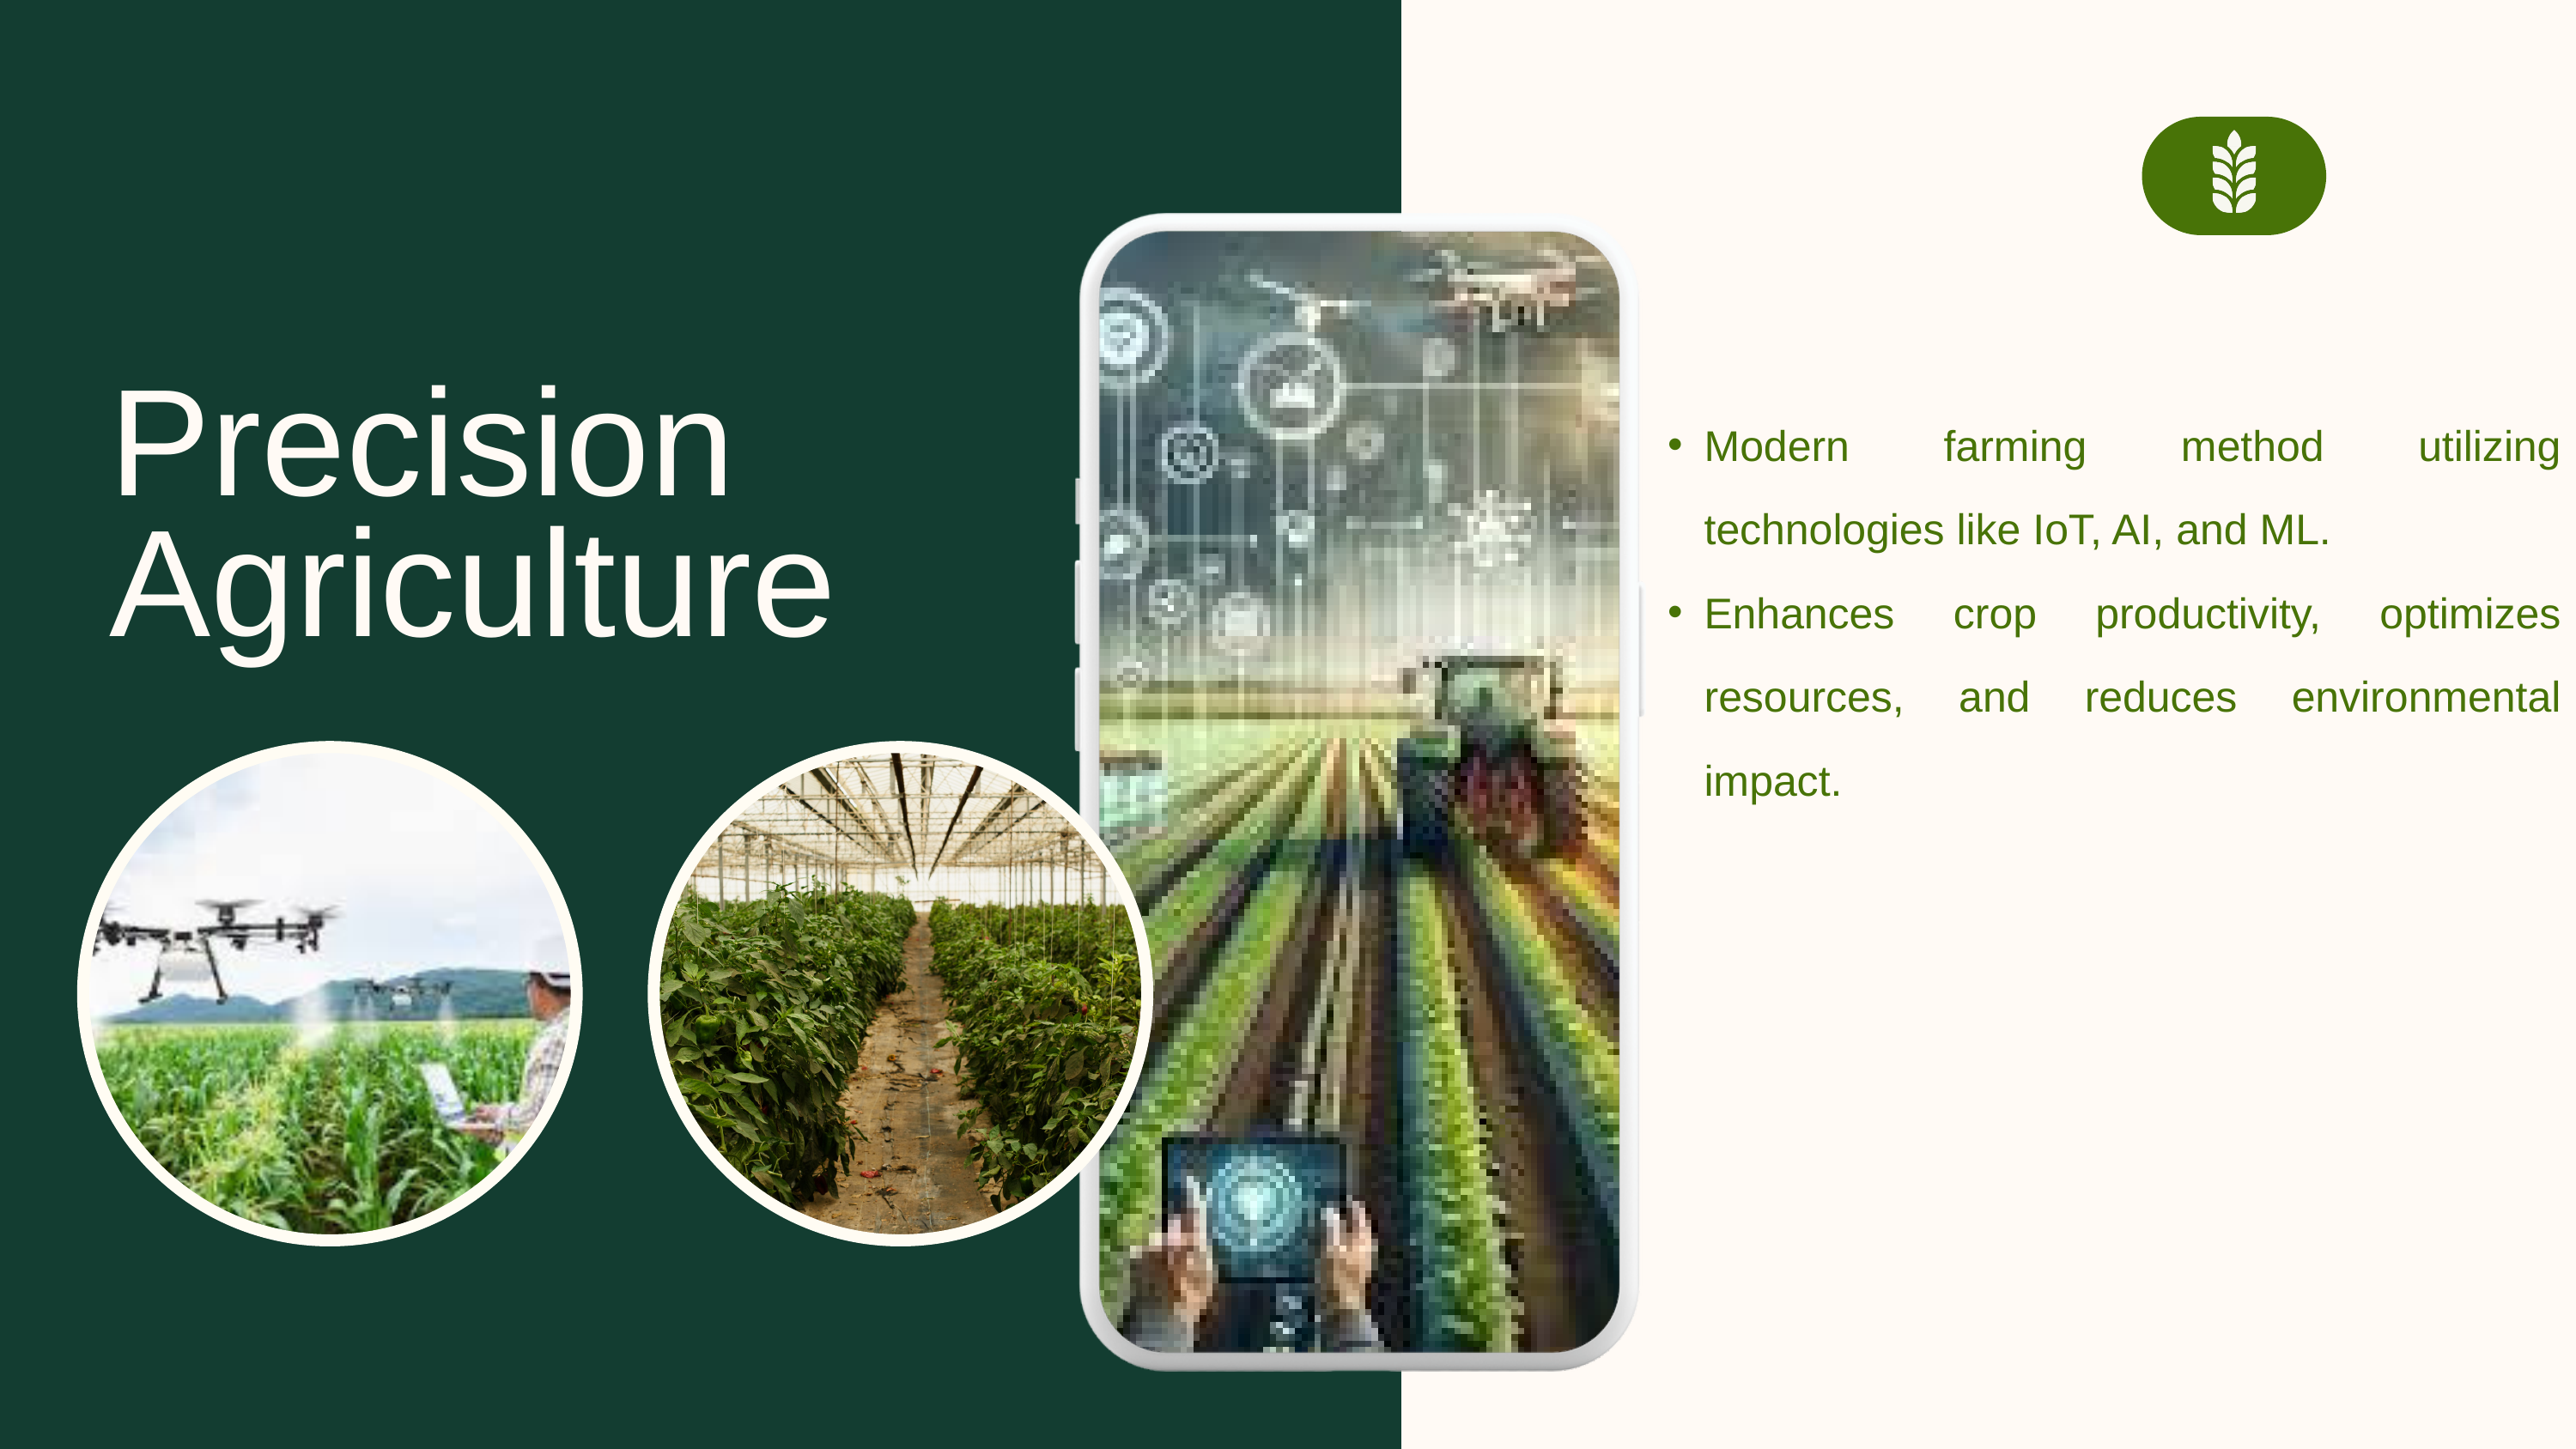

Precision Agriculture
Modern farming method utilizing technologies like IoT, AI, and ML.
Enhances crop productivity, optimizes resources, and reduces environmental impact.